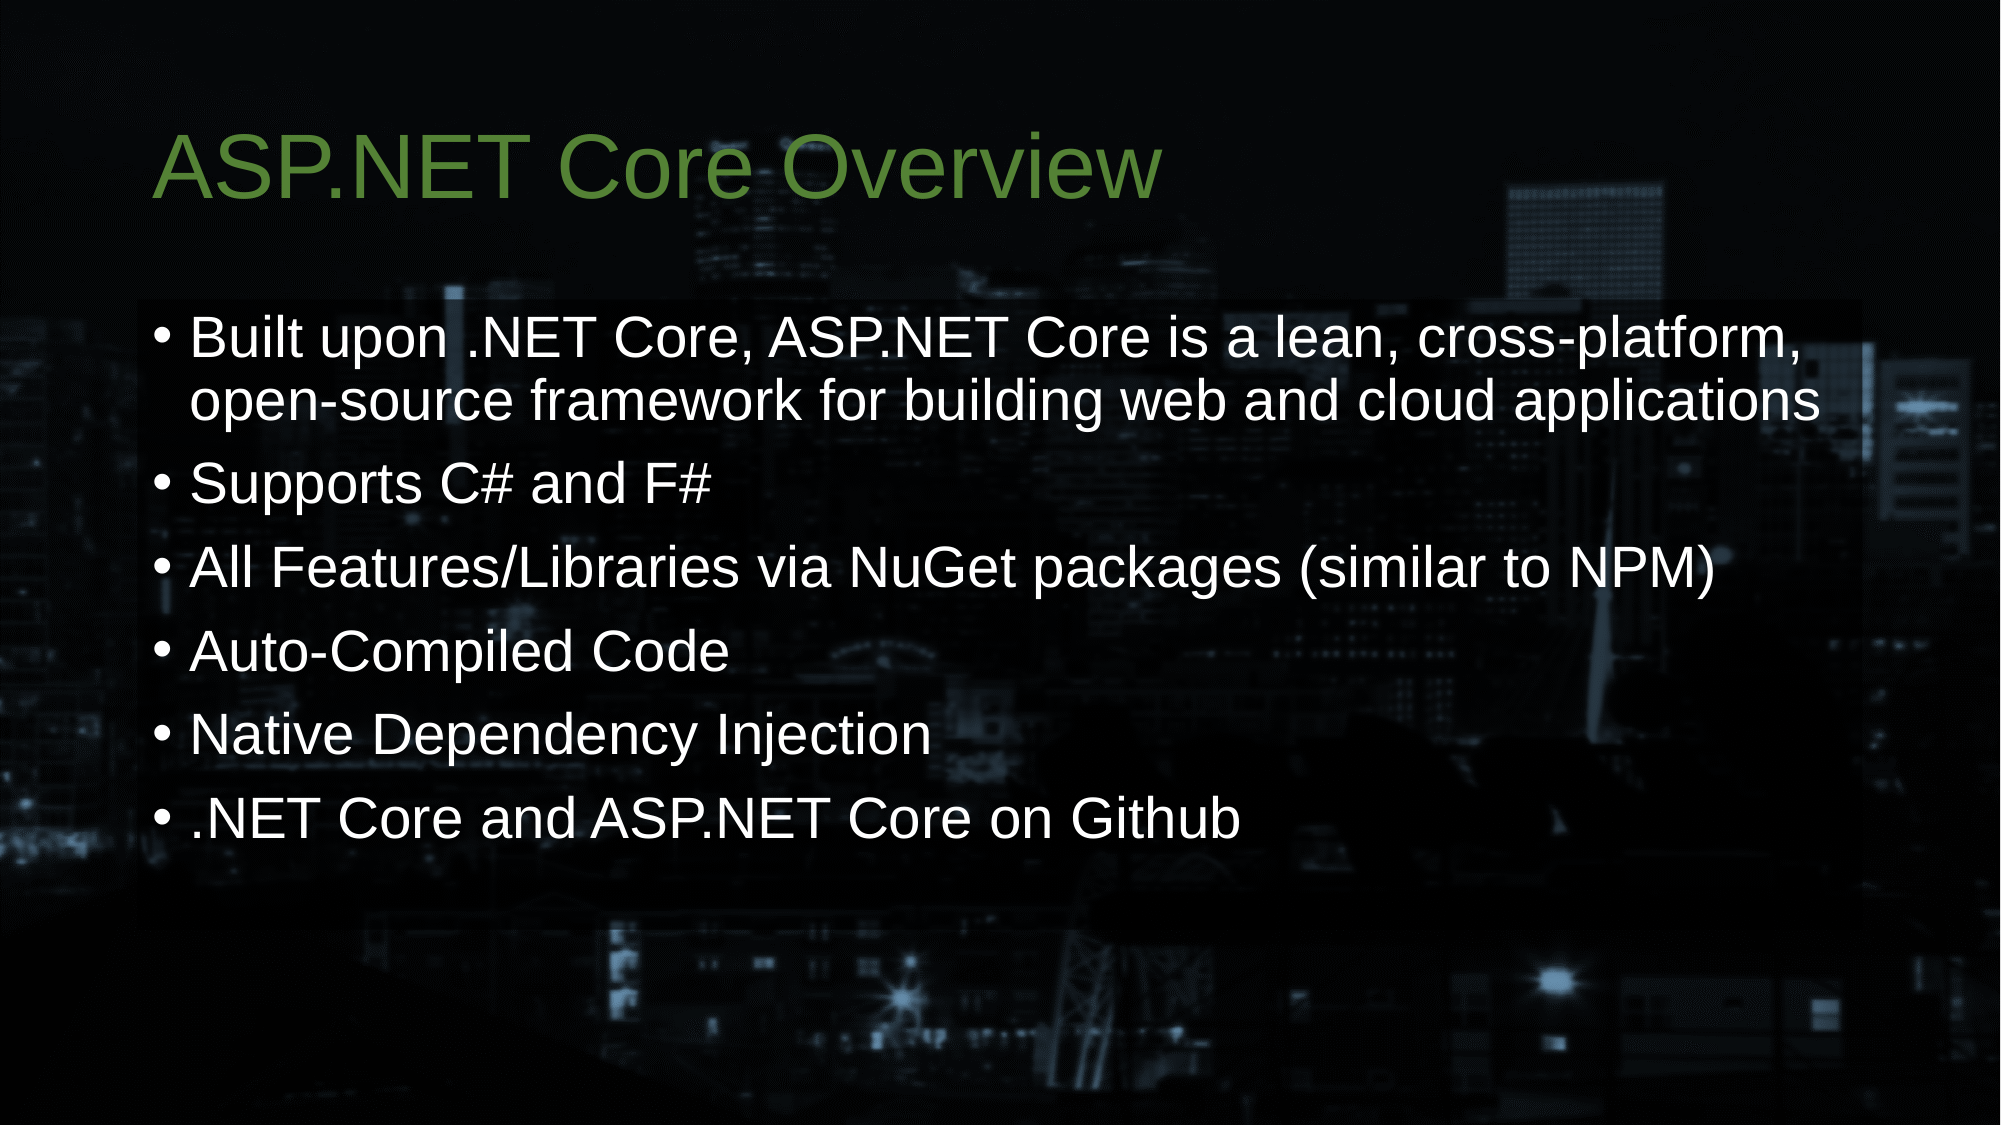

# ASP.NET Core Overview
Built upon .NET Core, ASP.NET Core is a lean, cross-platform, open-source framework for building web and cloud applications
Supports C# and F#
All Features/Libraries via NuGet packages (similar to NPM)
Auto-Compiled Code
Native Dependency Injection
.NET Core and ASP.NET Core on Github